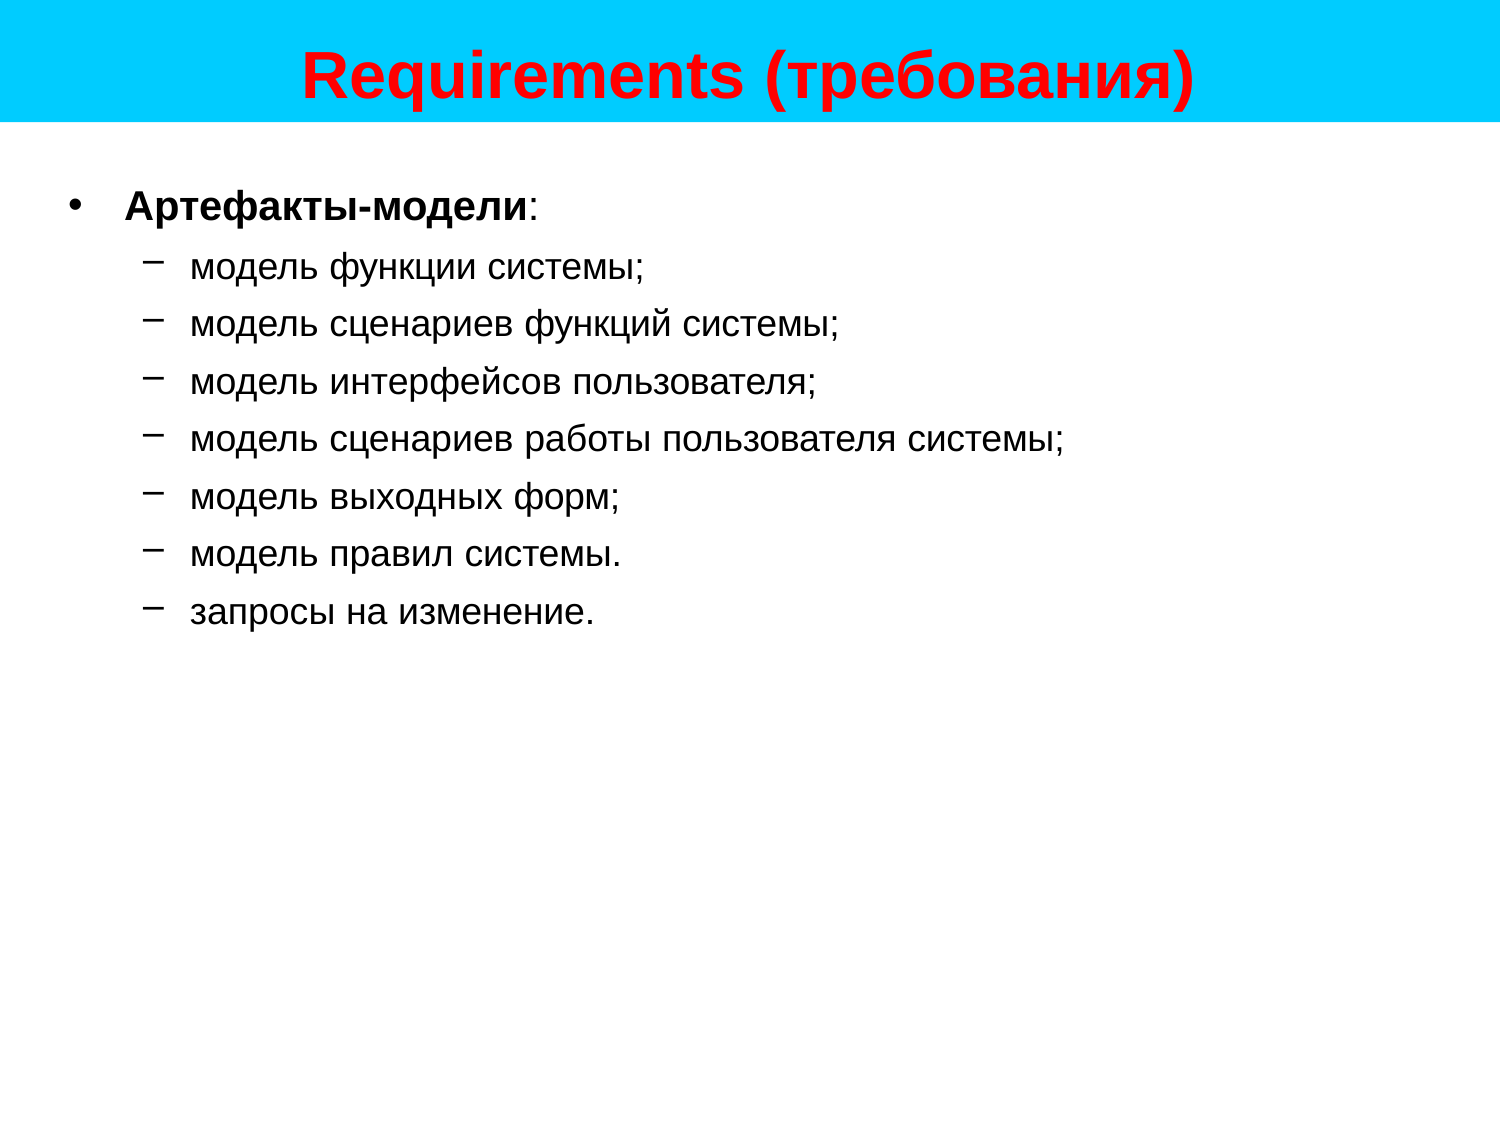

# Requirements (требования)
Артефакты-модели:
модель функции системы;
модель сценариев функций системы;
модель интерфейсов пользователя;
модель сценариев работы пользователя системы;
модель выходных форм;
модель правил системы.
запросы на изменение.